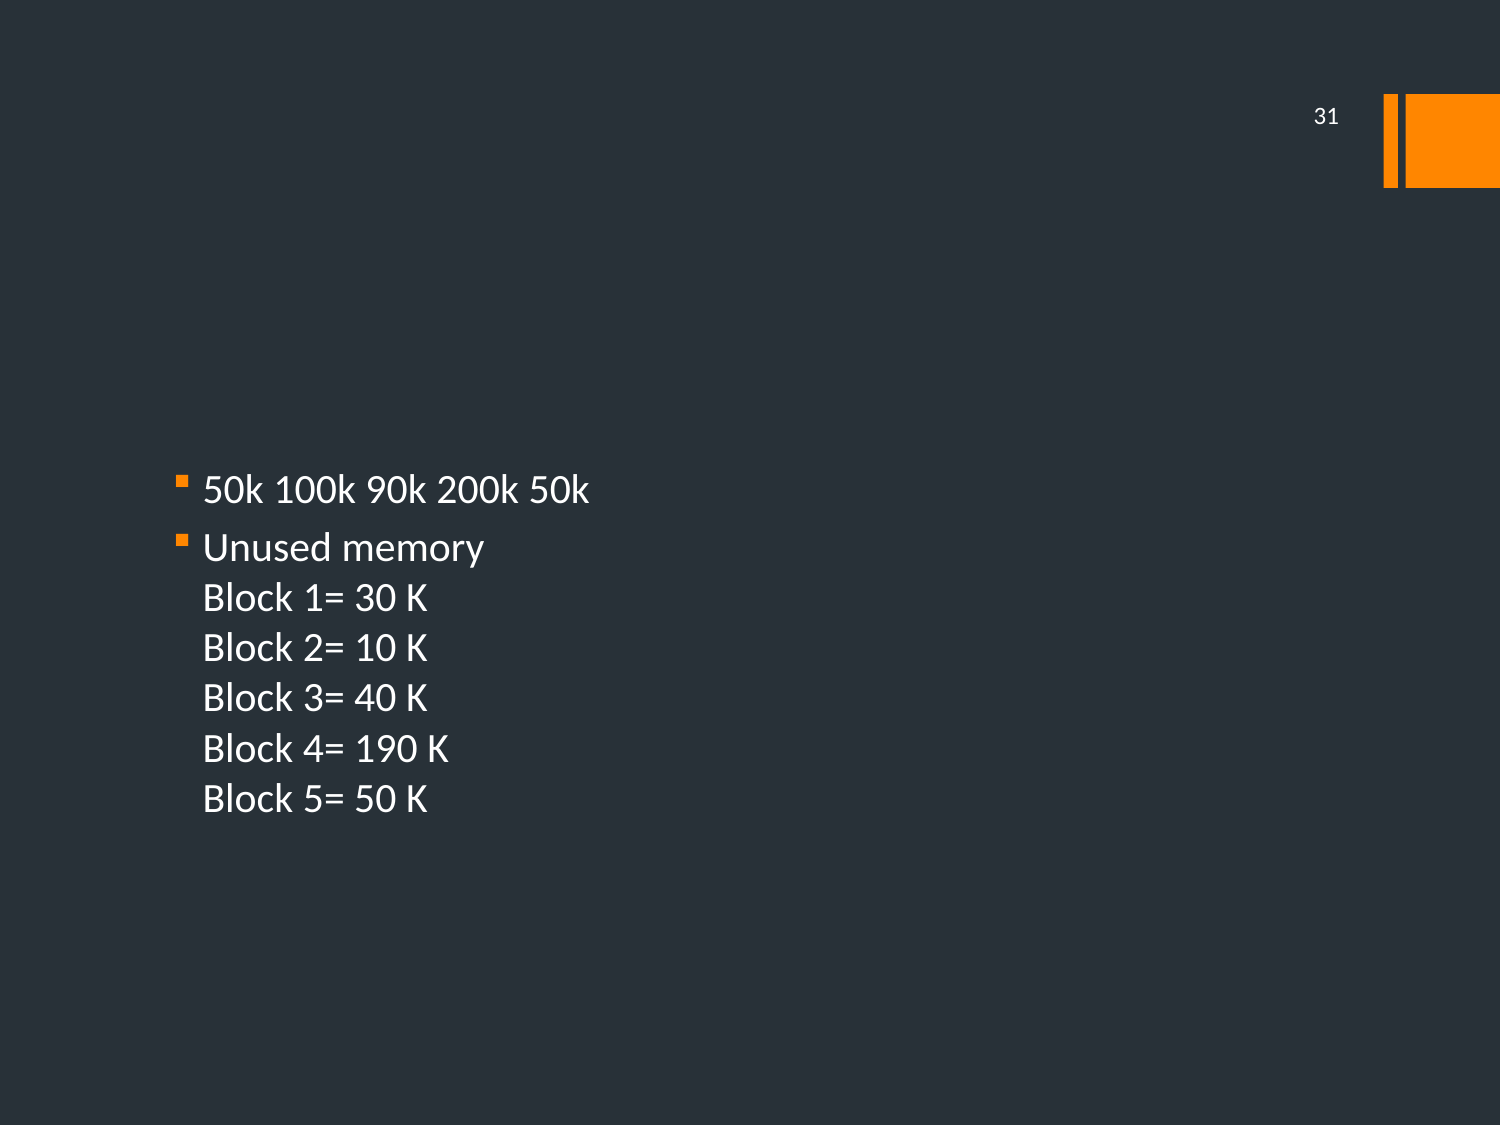

31
#
50k 100k 90k 200k 50k
Unused memory
Block 1= 30 K
Block 2= 10 K
Block 3= 40 K
Block 4= 190 K
Block 5= 50 K